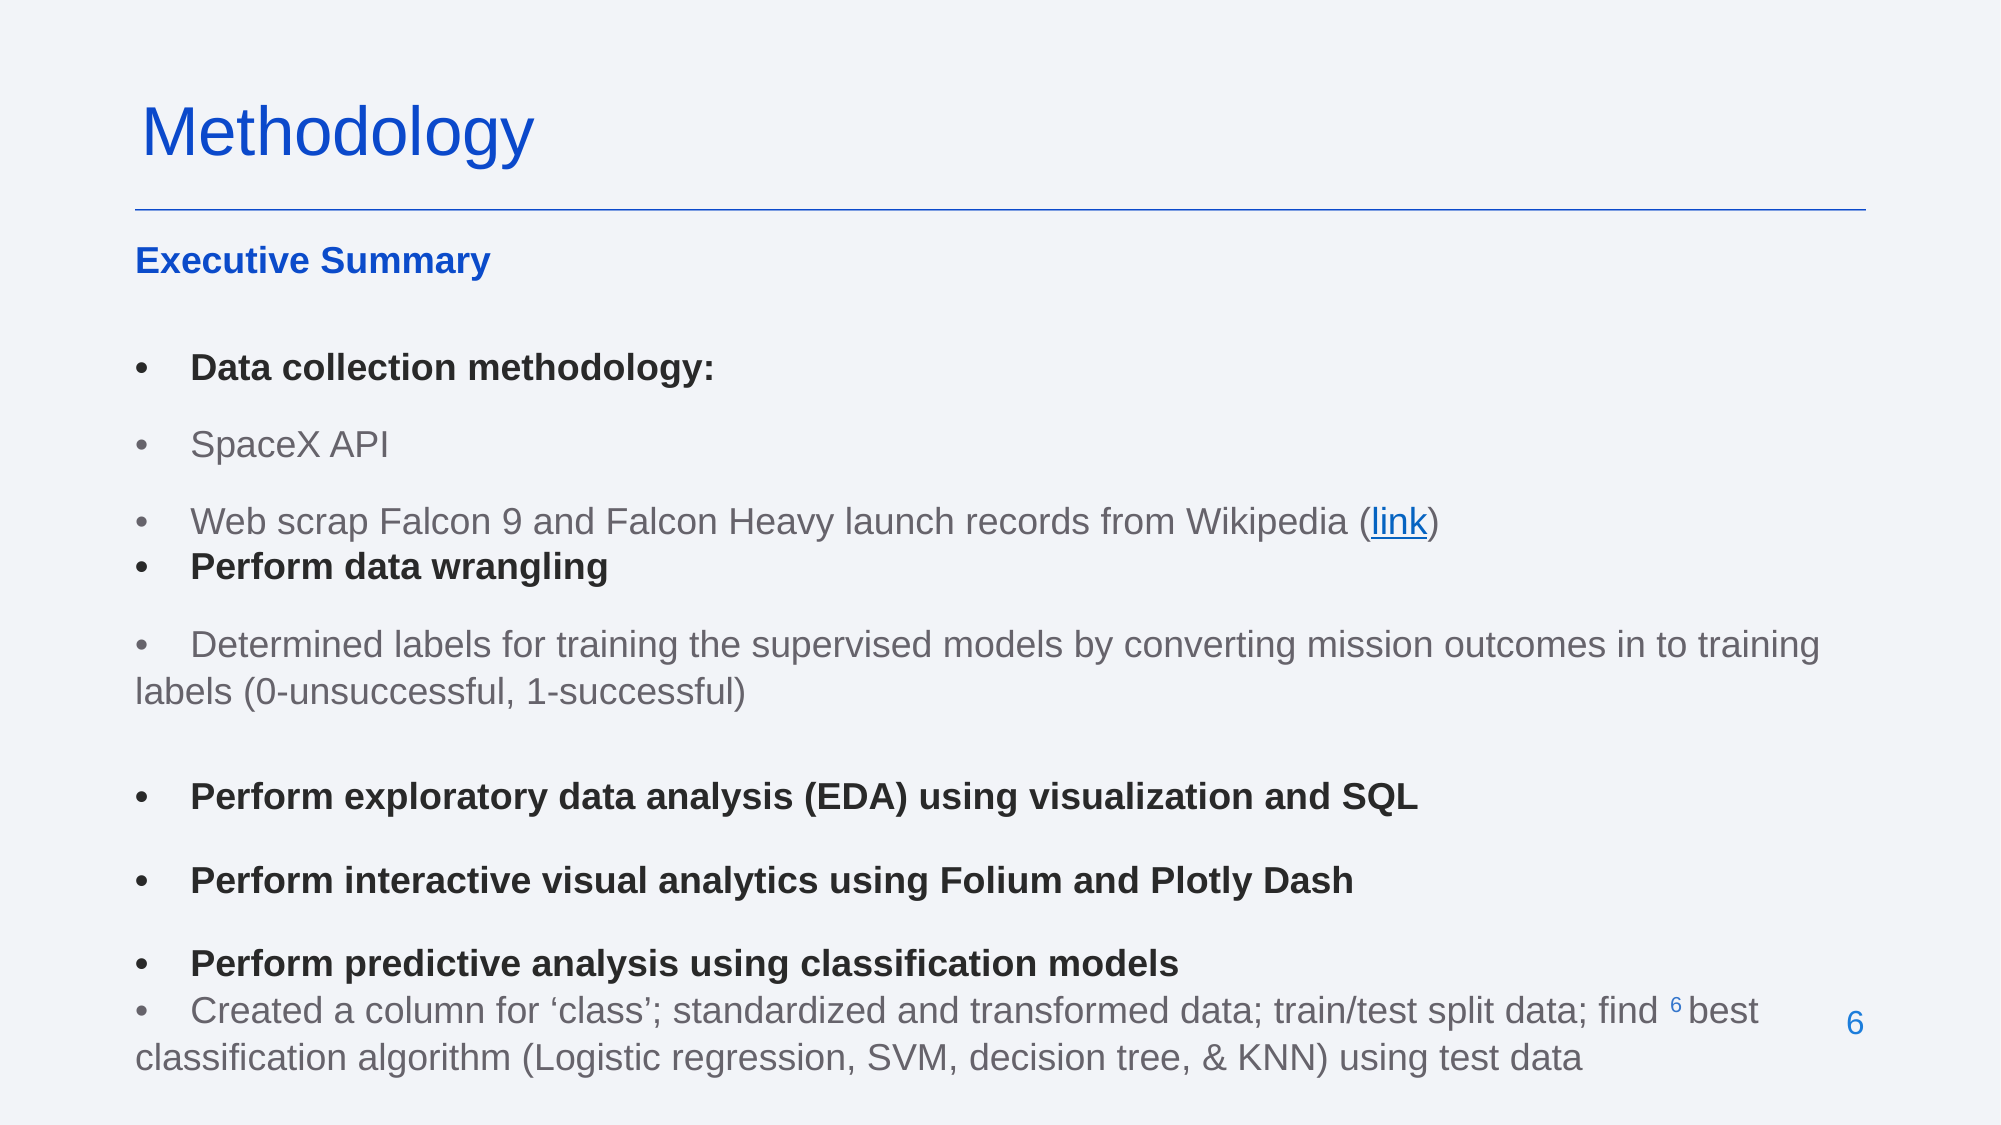

Methodology
Executive Summary
•    Data collection methodology:
•    SpaceX API
•    Web scrap Falcon 9 and Falcon Heavy launch records from Wikipedia (link)
•    Perform data wrangling
•    Determined labels for training the supervised models by converting mission outcomes in to training labels (0-unsuccessful, 1-successful)
•    Perform exploratory data analysis (EDA) using visualization and SQL
•    Perform interactive visual analytics using Folium and Plotly Dash
•    Perform predictive analysis using classification models
•    Created a column for ‘class’; standardized and transformed data; train/test split data; find 6 best classification algorithm (Logistic regression, SVM, decision tree, & KNN) using test data

6